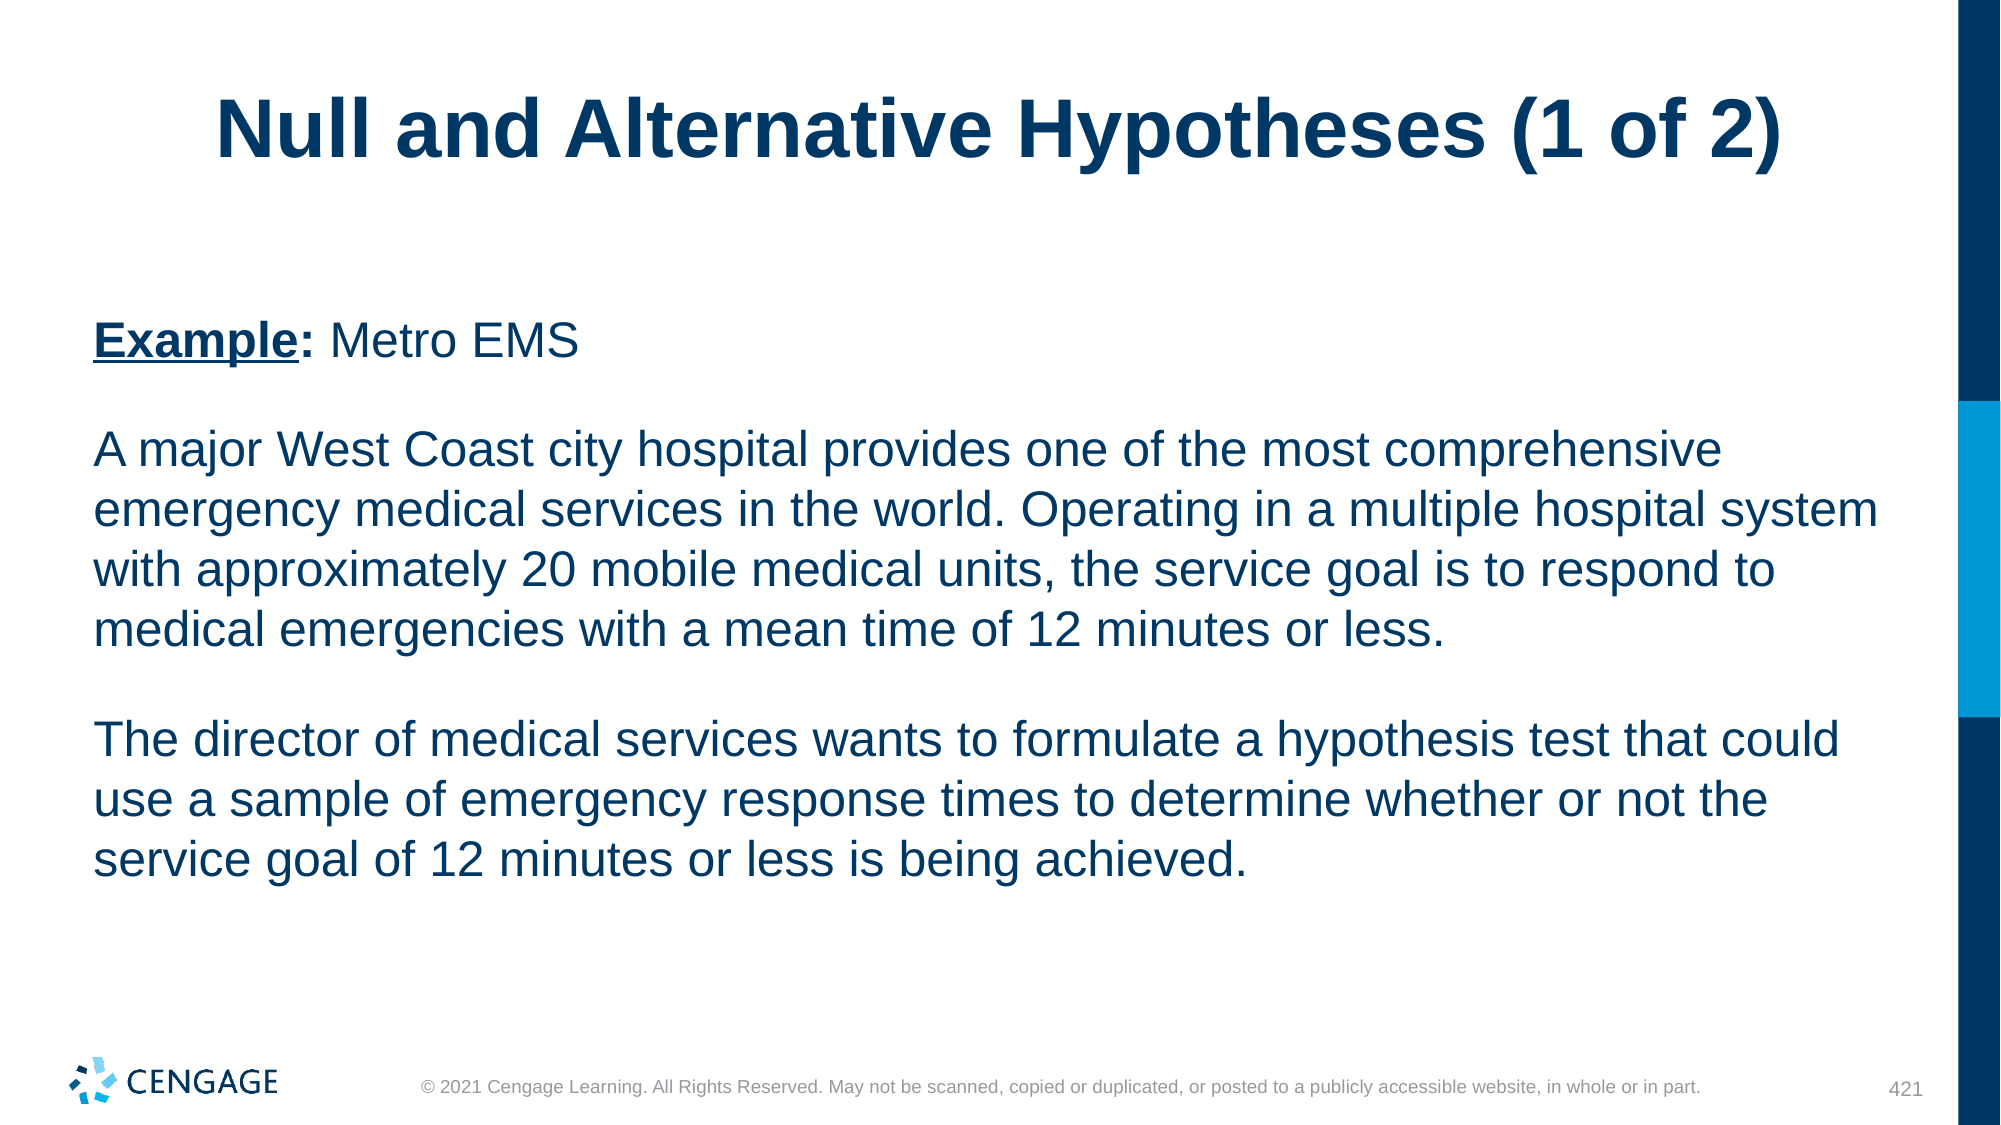

# Null and Alternative Hypotheses (1 of 2)
Example: Metro EMS
A major West Coast city hospital provides one of the most comprehensive emergency medical services in the world. Operating in a multiple hospital system with approximately 20 mobile medical units, the service goal is to respond to medical emergencies with a mean time of 12 minutes or less.
The director of medical services wants to formulate a hypothesis test that could use a sample of emergency response times to determine whether or not the service goal of 12 minutes or less is being achieved.